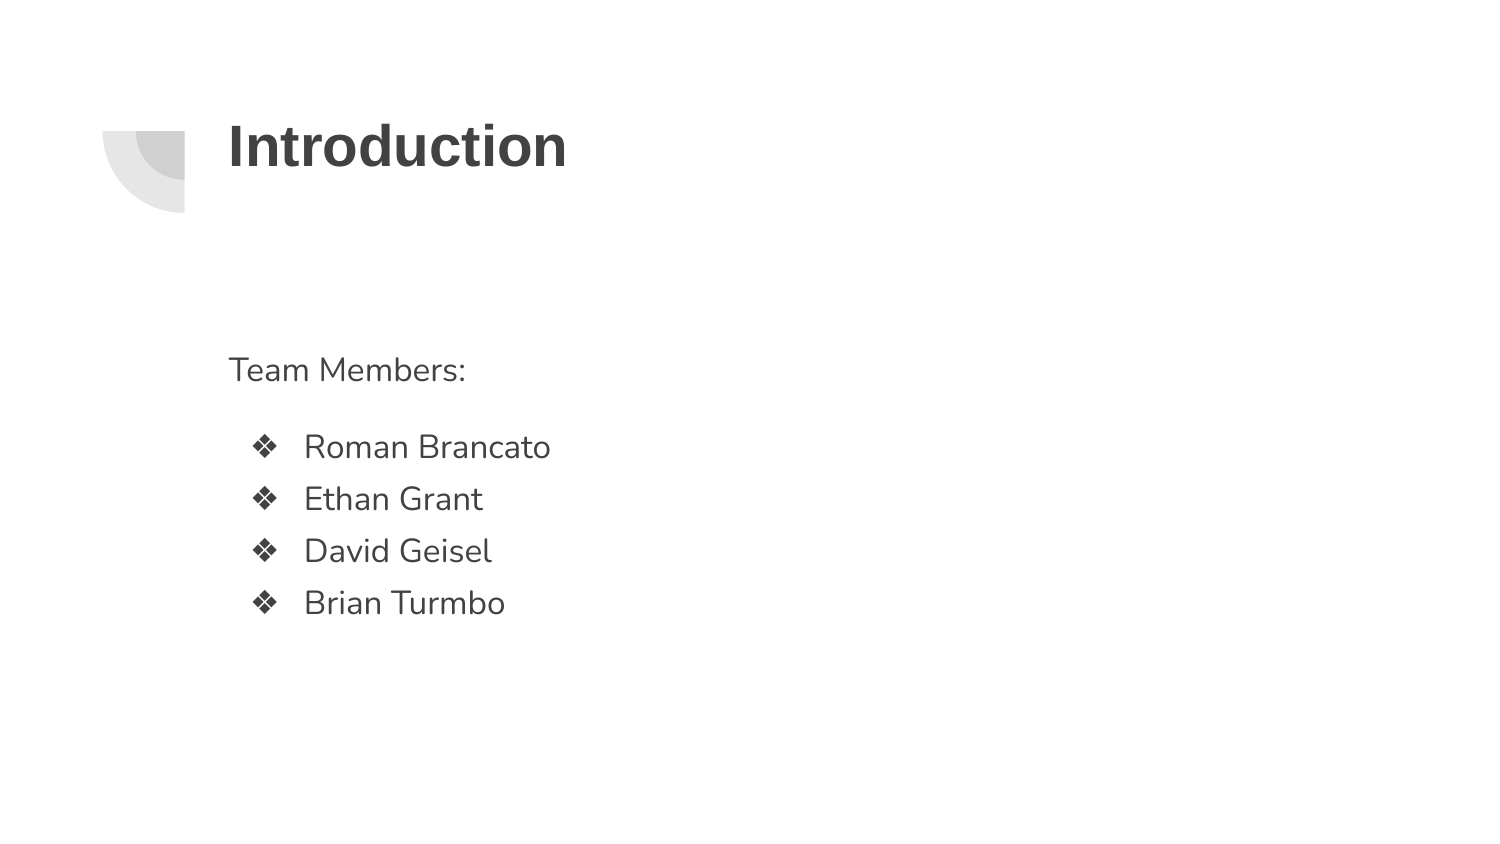

# Introduction
Team Members:
Roman Brancato
Ethan Grant
David Geisel
Brian Turmbo